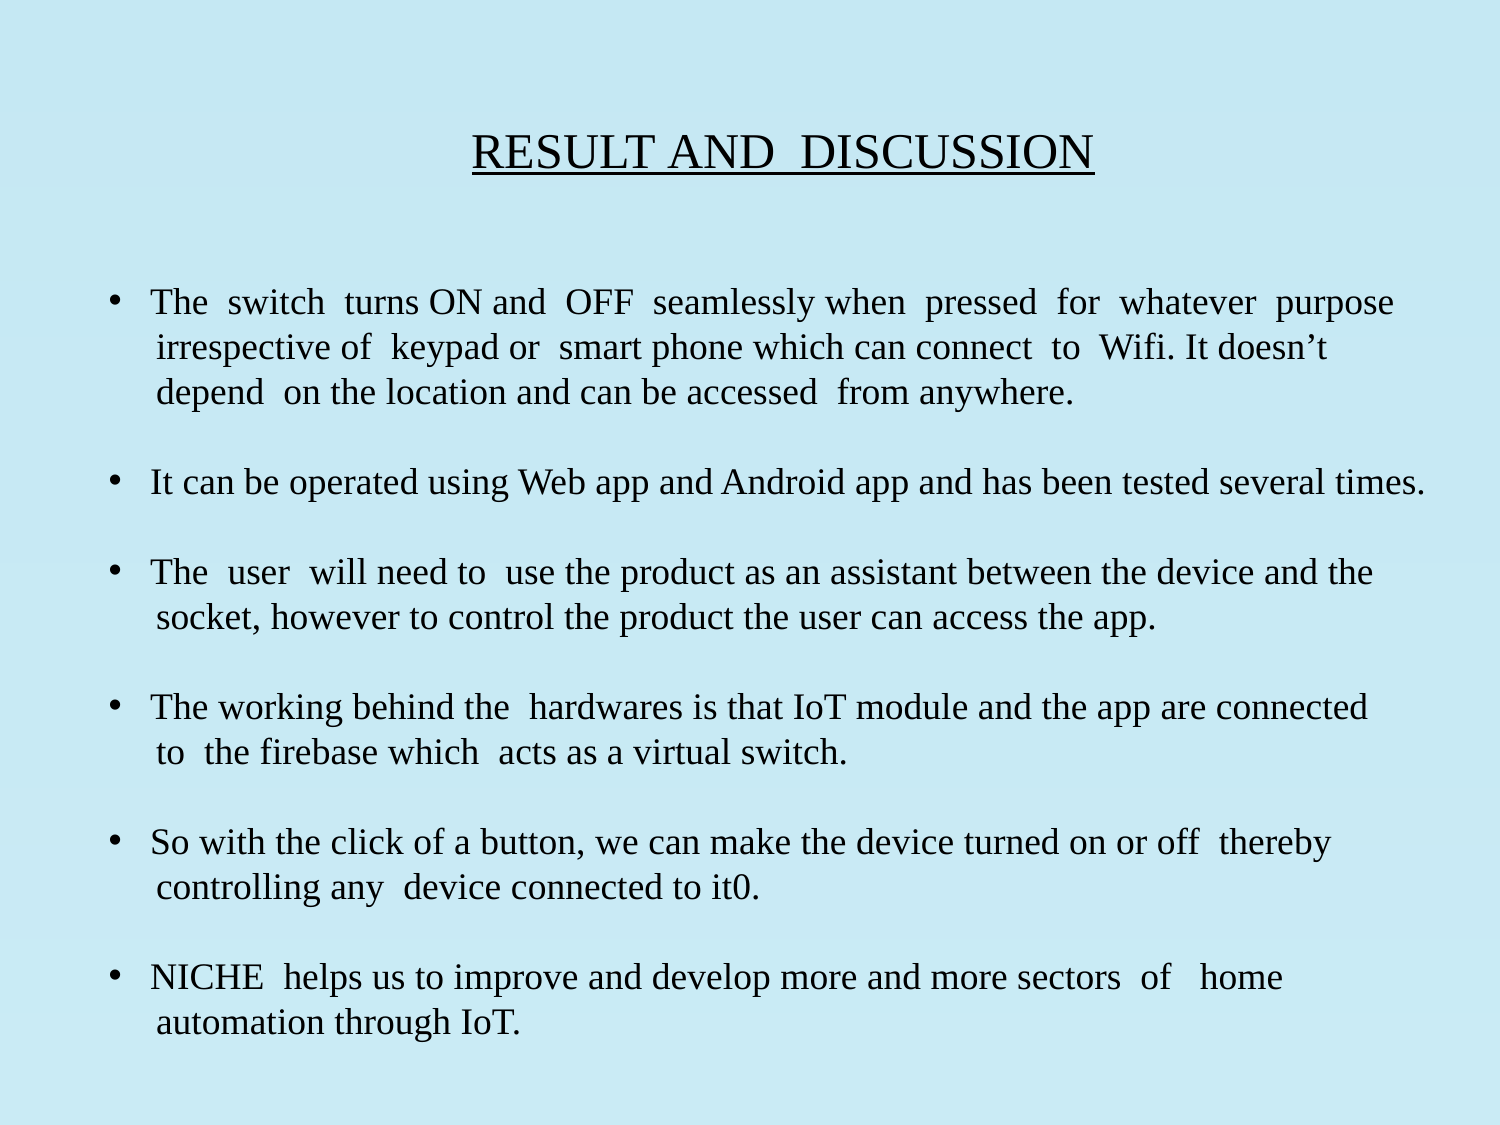

RESULT AND  DISCUSSION
   The  switch  turns ON and  OFF  seamlessly when  pressed  for  whatever  purpose
     irrespective of  keypad or  smart phone which can connect  to  Wifi. It doesn’t
     depend  on the location and can be accessed  from anywhere.

   It can be operated using Web app and Android app and has been tested several times.

   The  user  will need to  use the product as an assistant between the device and the
     socket, however to control the product the user can access the app.

   The working behind the  hardwares is that IoT module and the app are connected
     to  the firebase which  acts as a virtual switch.

   So with the click of a button, we can make the device turned on or off  thereby
     controlling any  device connected to it0.

   NICHE  helps us to improve and develop more and more sectors  of   home
     automation through IoT.
39